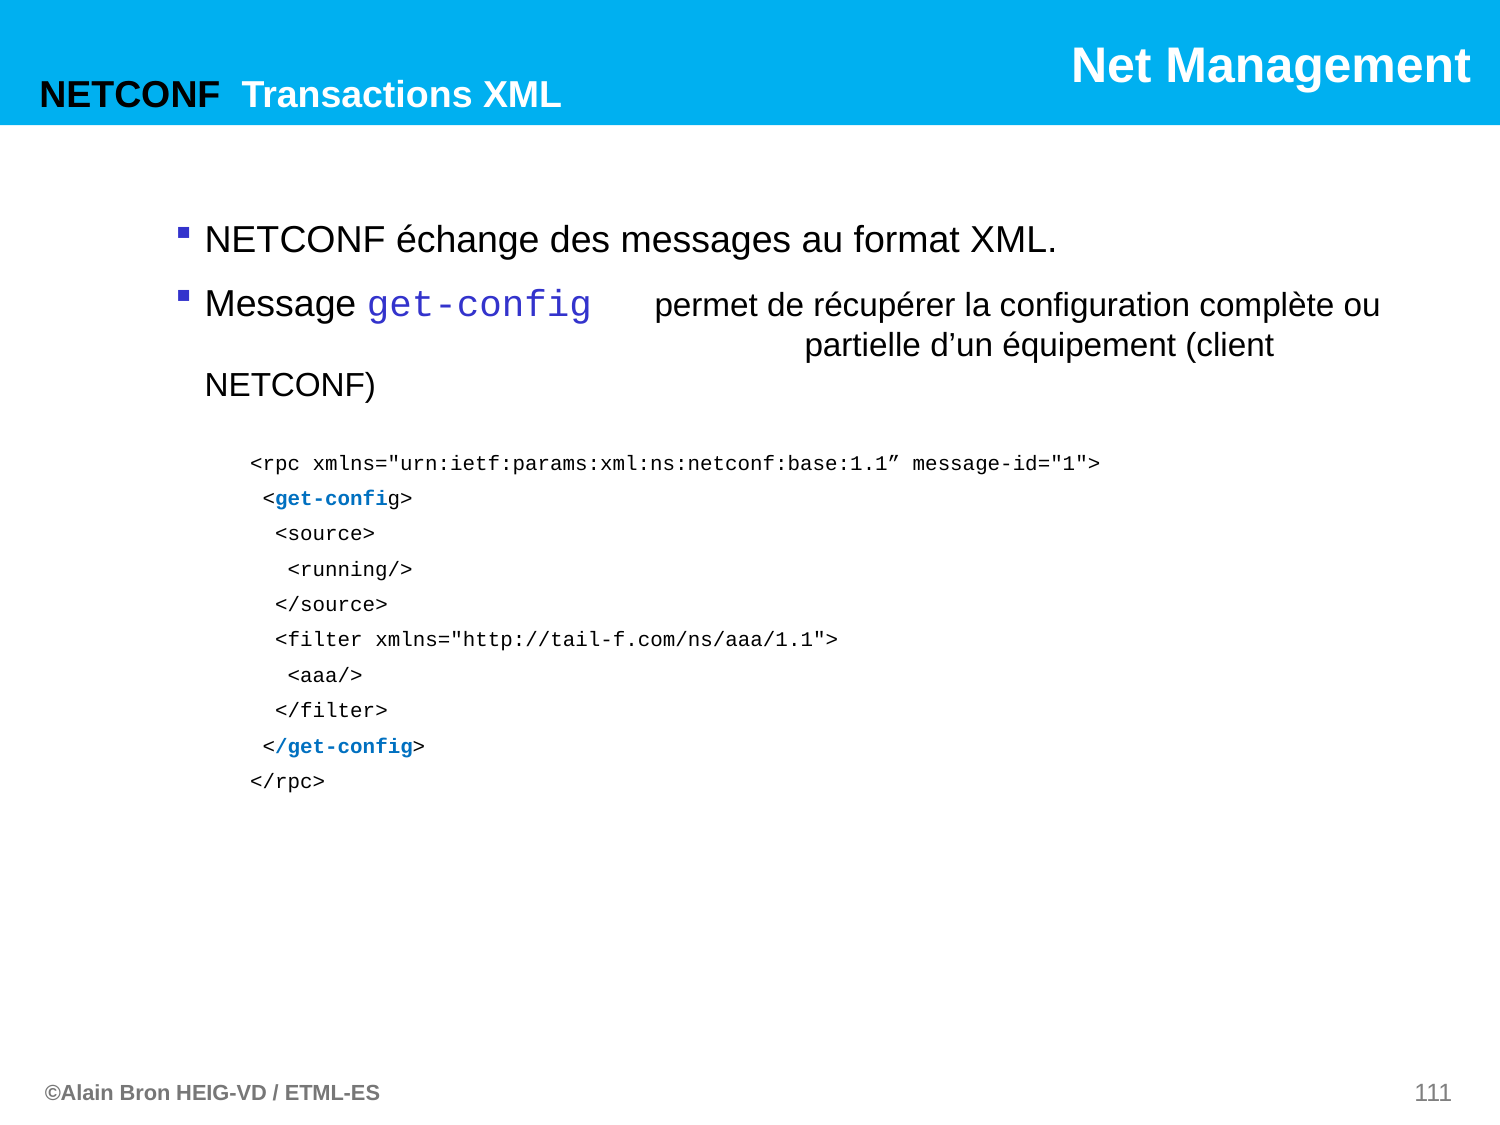

NETCONF  Transactions XML
NETCONF échange des messages au format XML.
Message get-config	permet de récupérer la configuration complète ou 				partielle d’un équipement (client NETCONF)

<rpc xmlns="urn:ietf:params:xml:ns:netconf:base:1.1” message-id="1">
 <get-config>
  <source>
   <running/>
  </source>
  <filter xmlns="http://tail-f.com/ns/aaa/1.1">
   <aaa/>
  </filter>
 </get-config>
</rpc>